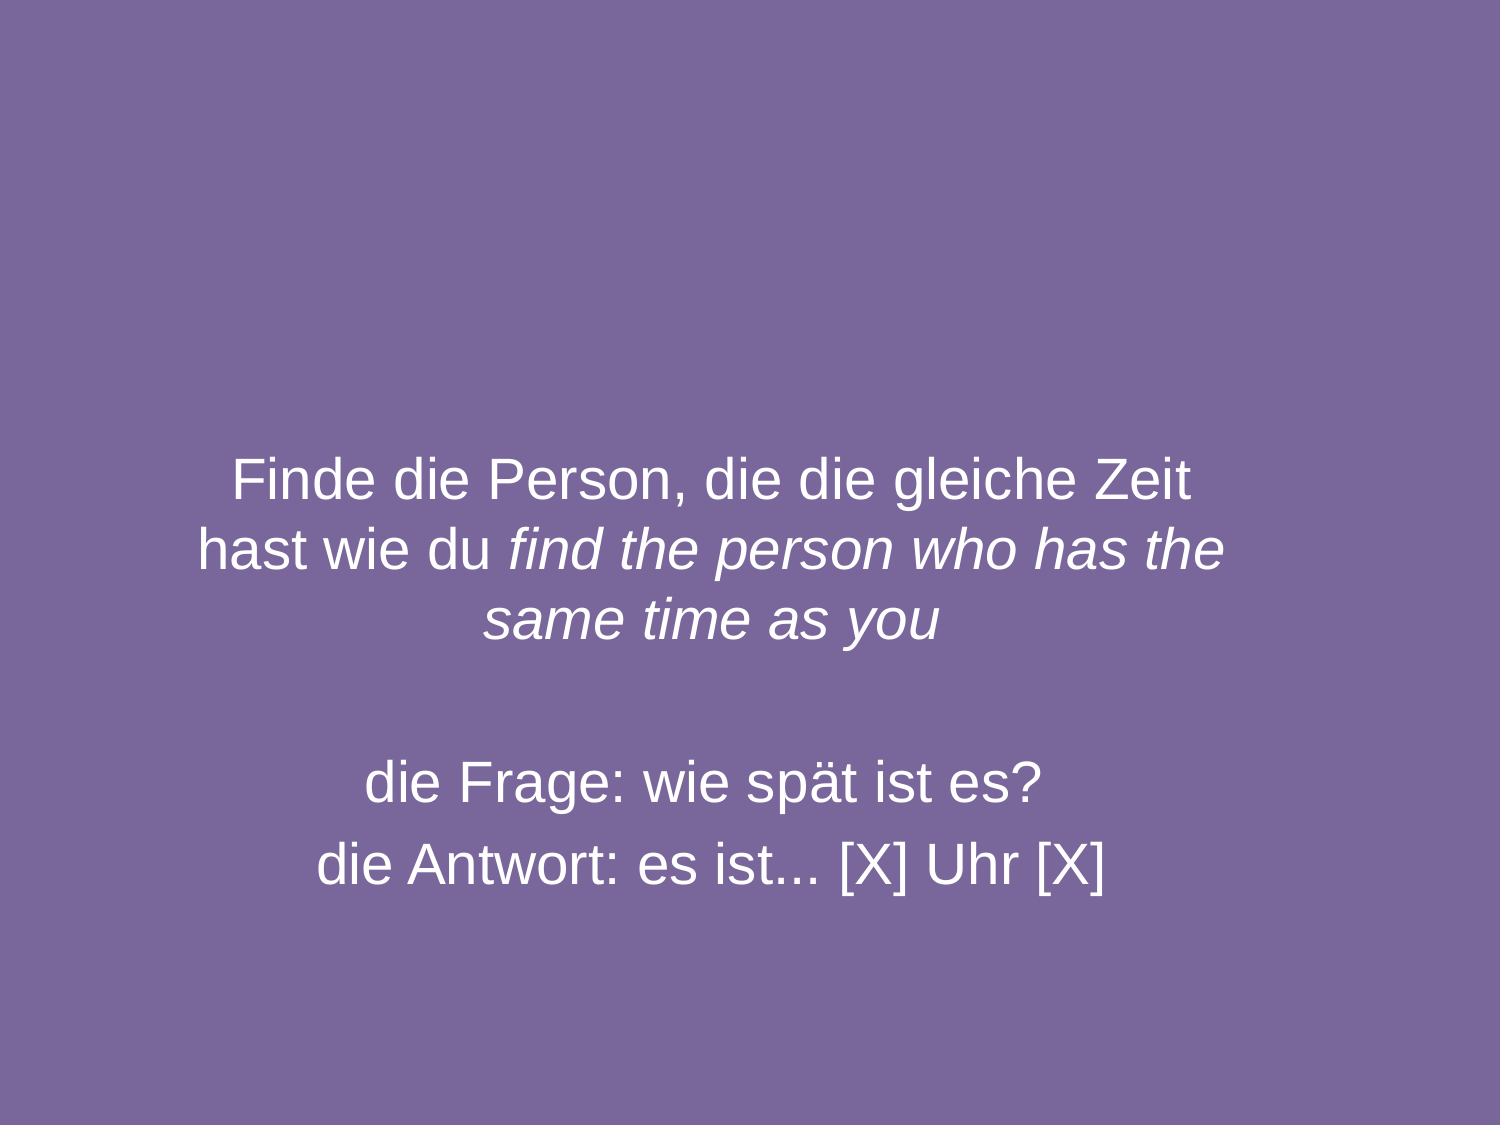

Finde die Person, die die gleiche Zeit hast wie du find the person who has the same time as you

die Frage: wie spät ist es?
die Antwort: es ist... [X] Uhr [X]

16